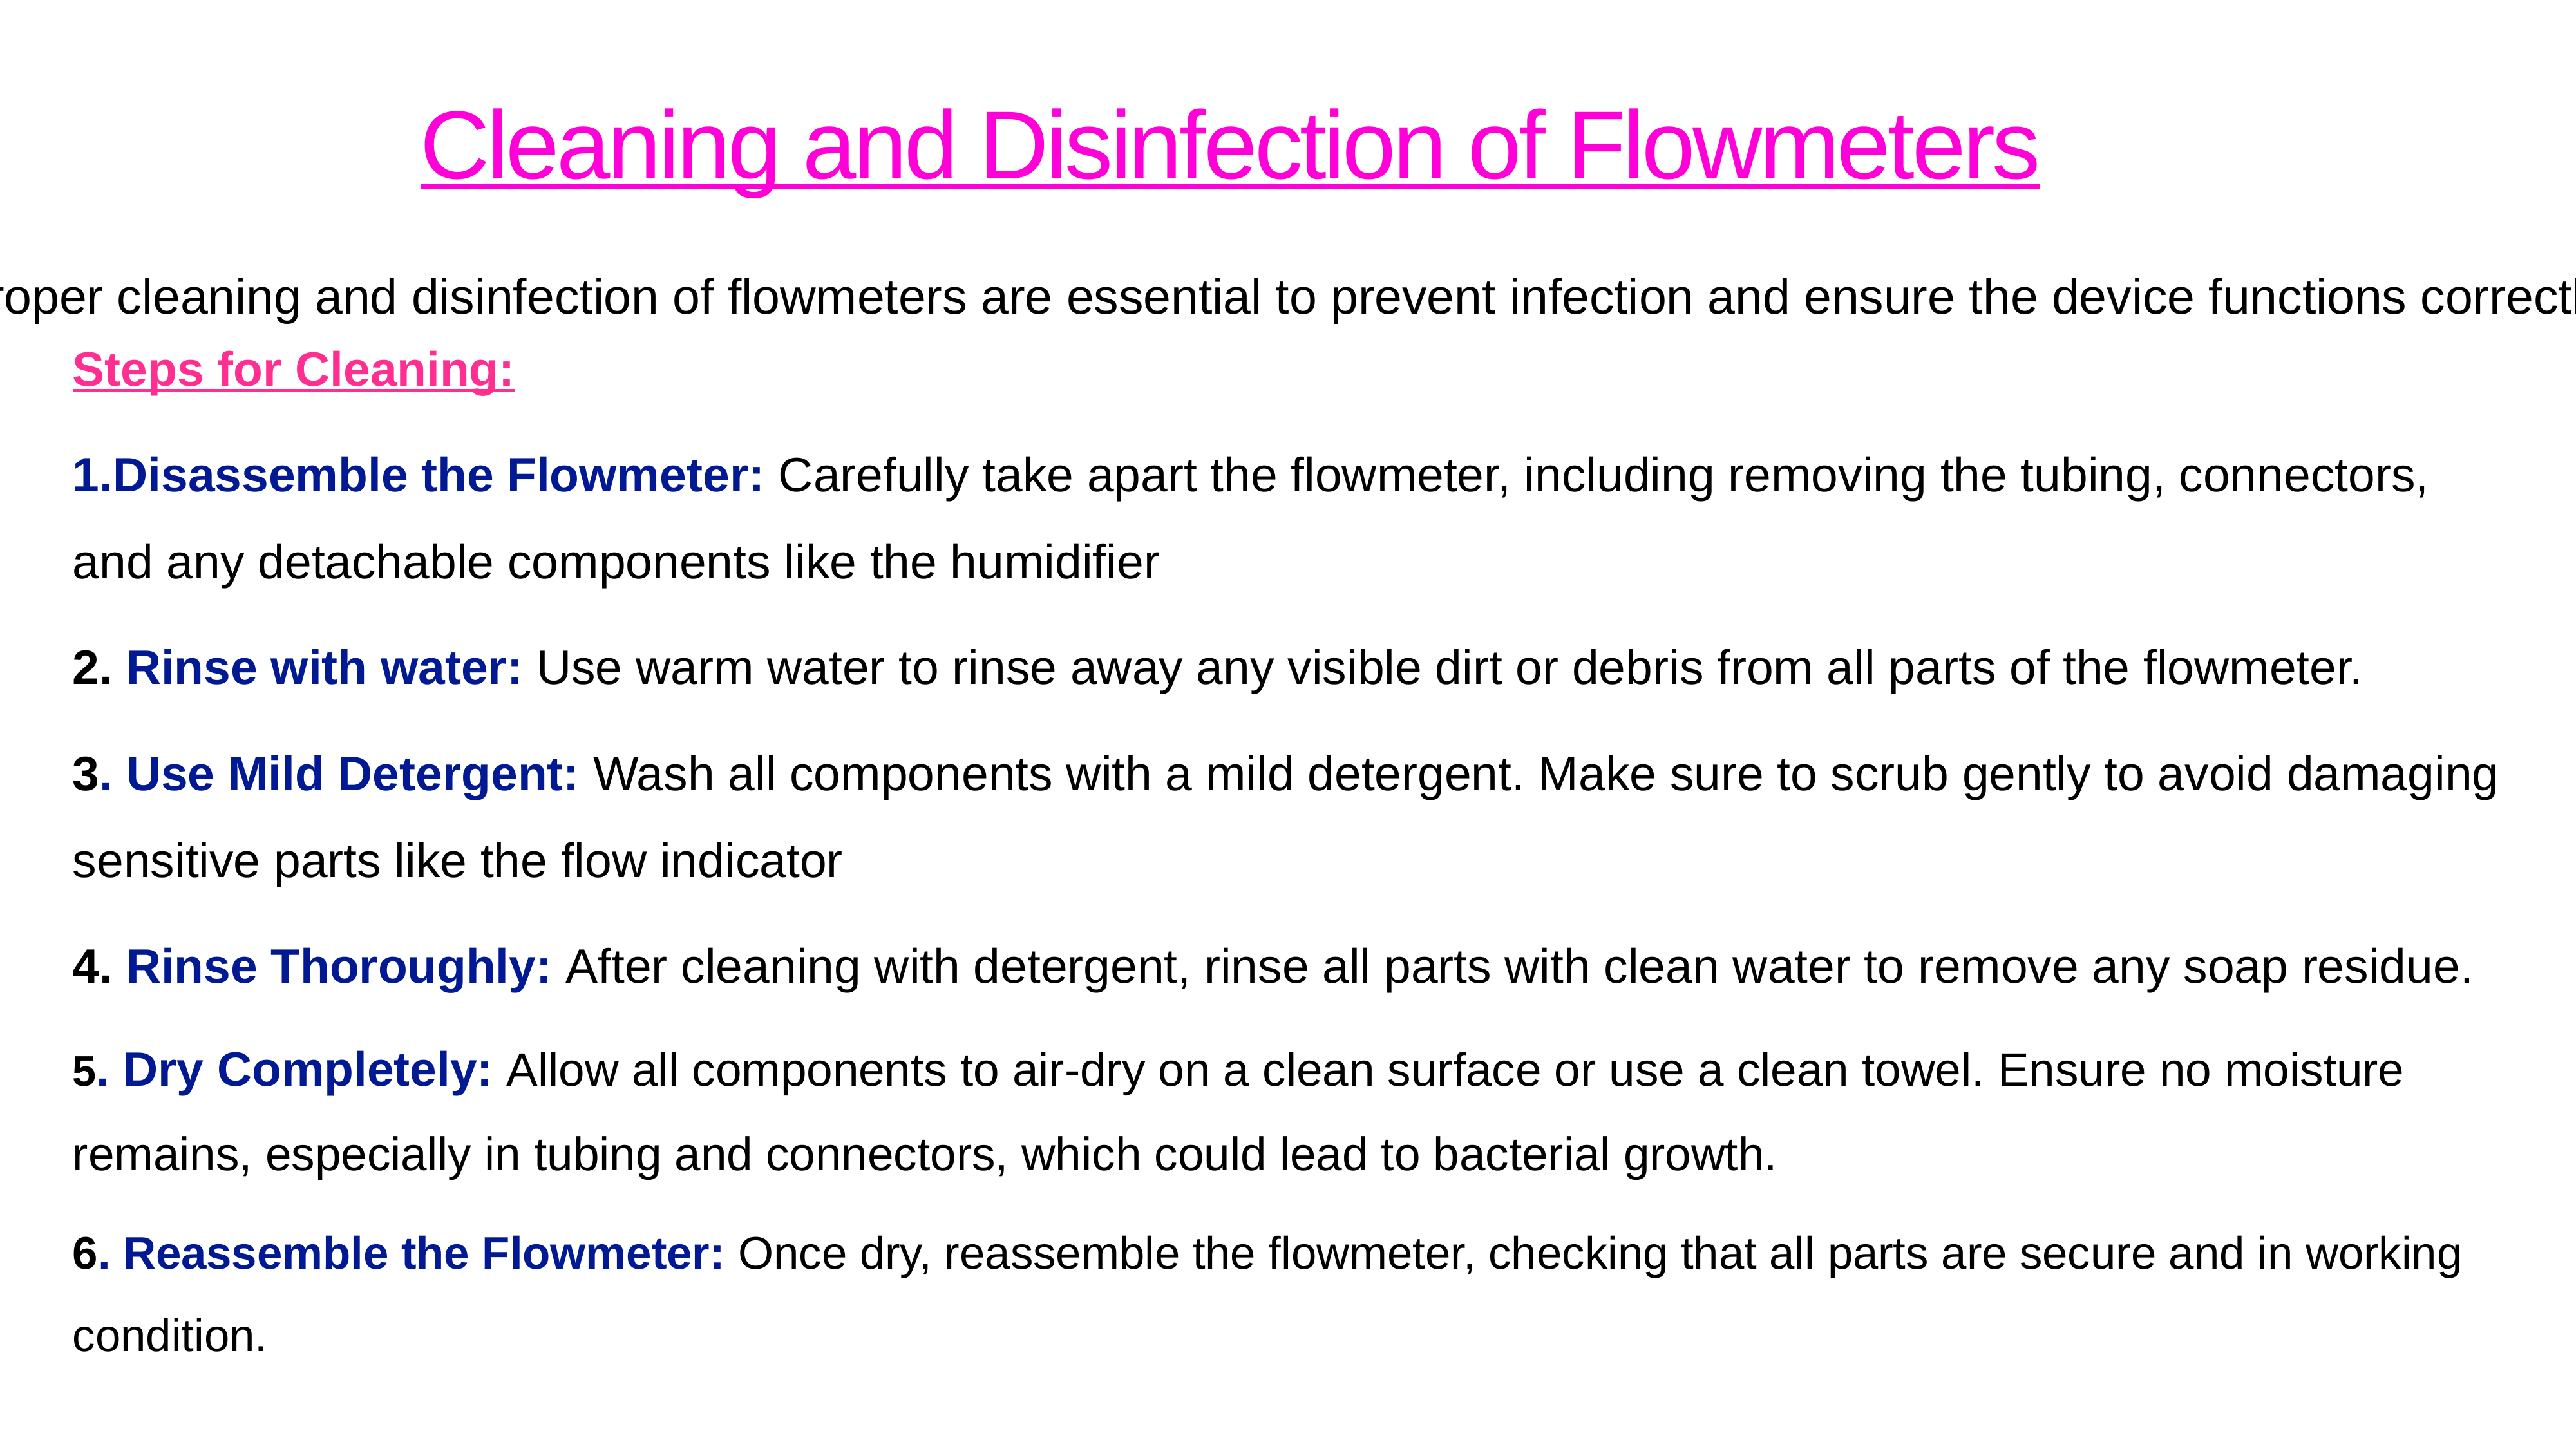

Cleaning and Disinfection of Flowmeters
Proper cleaning and disinfection of flowmeters are essential to prevent infection and ensure the device functions correctly.
Steps for Cleaning:
1.Disassemble the Flowmeter: Carefully take apart the flowmeter, including removing the tubing, connectors, and any detachable components like the humidifier
2. Rinse with water: Use warm water to rinse away any visible dirt or debris from all parts of the flowmeter.
3. Use Mild Detergent: Wash all components with a mild detergent. Make sure to scrub gently to avoid damaging sensitive parts like the flow indicator
4. Rinse Thoroughly: After cleaning with detergent, rinse all parts with clean water to remove any soap residue.
5. Dry Completely: Allow all components to air-dry on a clean surface or use a clean towel. Ensure no moisture remains, especially in tubing and connectors, which could lead to bacterial growth.
6. Reassemble the Flowmeter: Once dry, reassemble the flowmeter, checking that all parts are secure and in working condition.